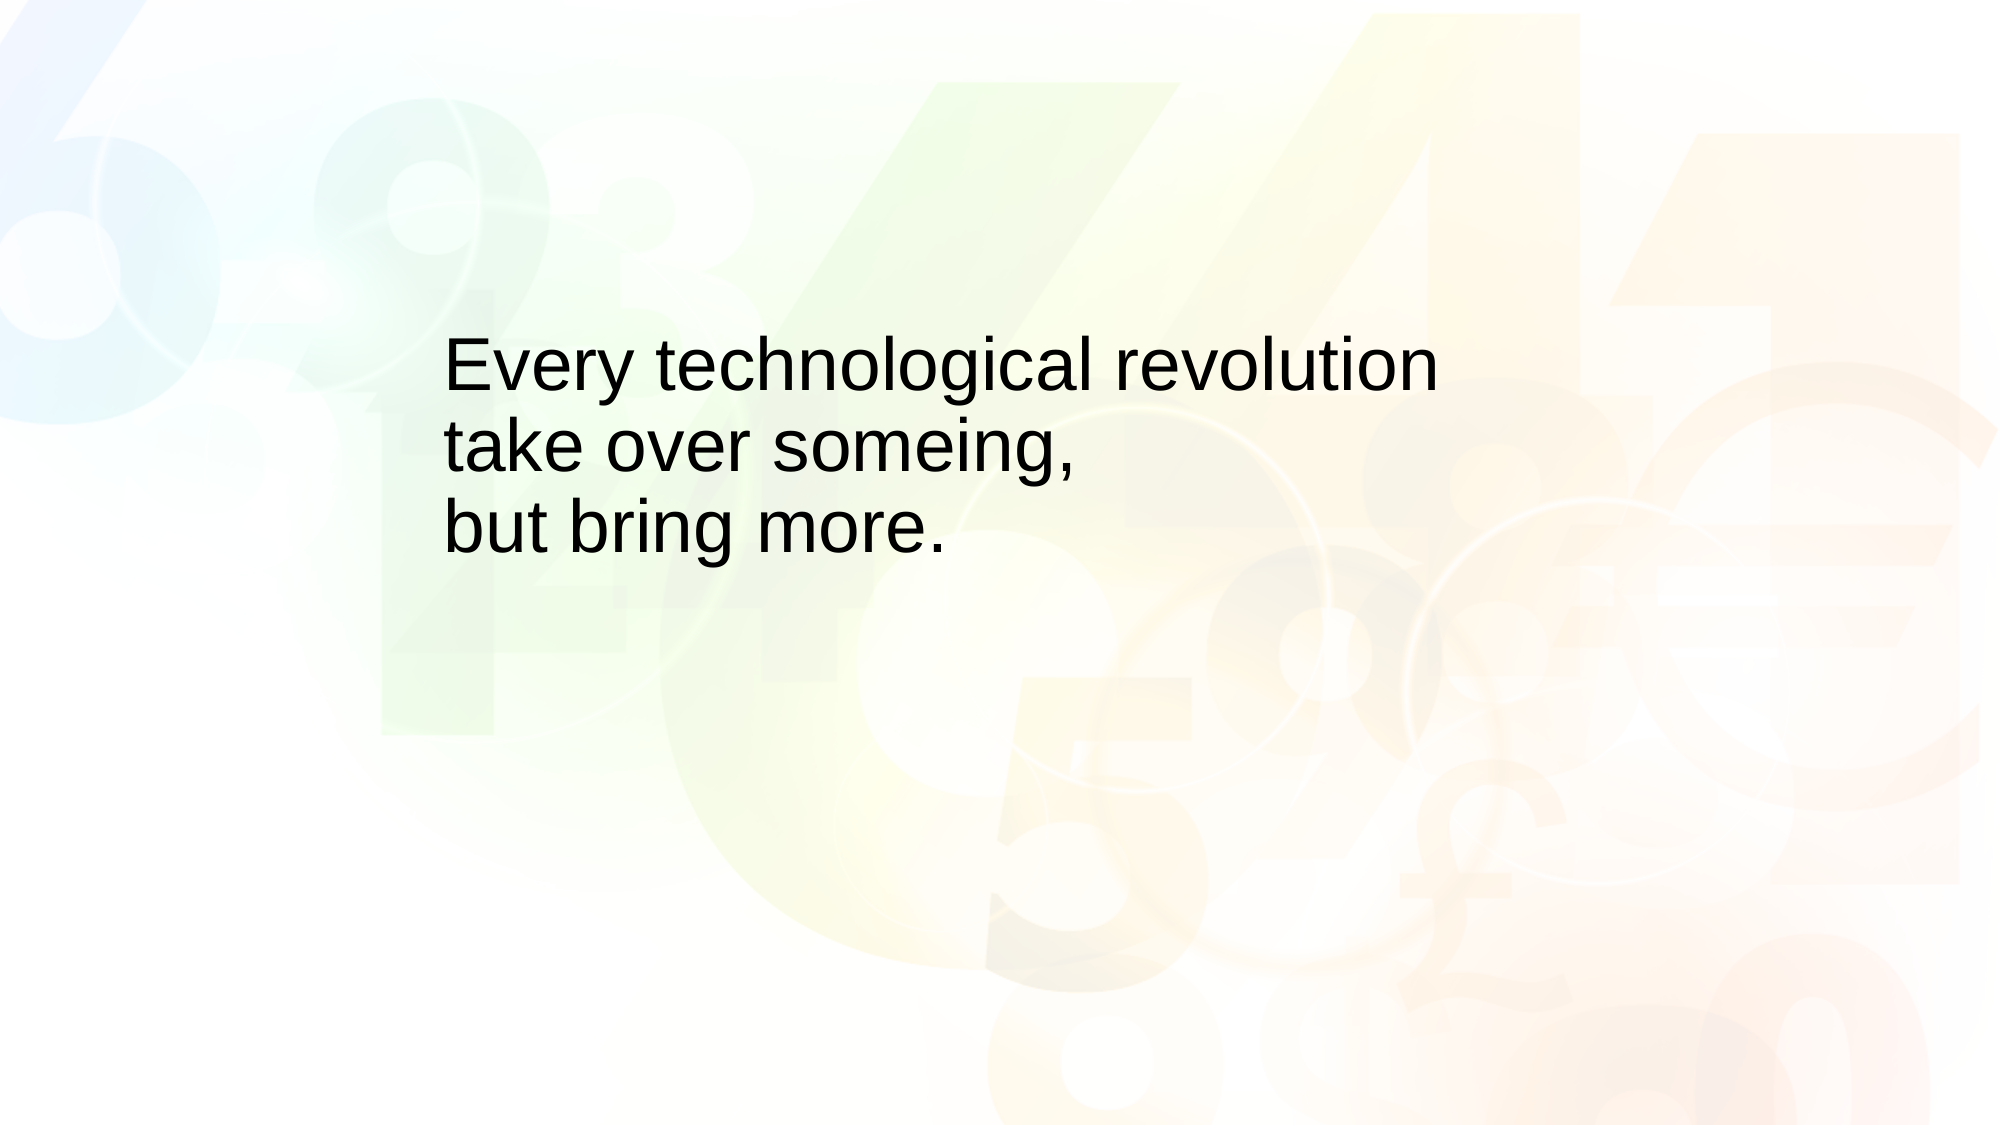

Every technological revolution take over someing,
but bring more.